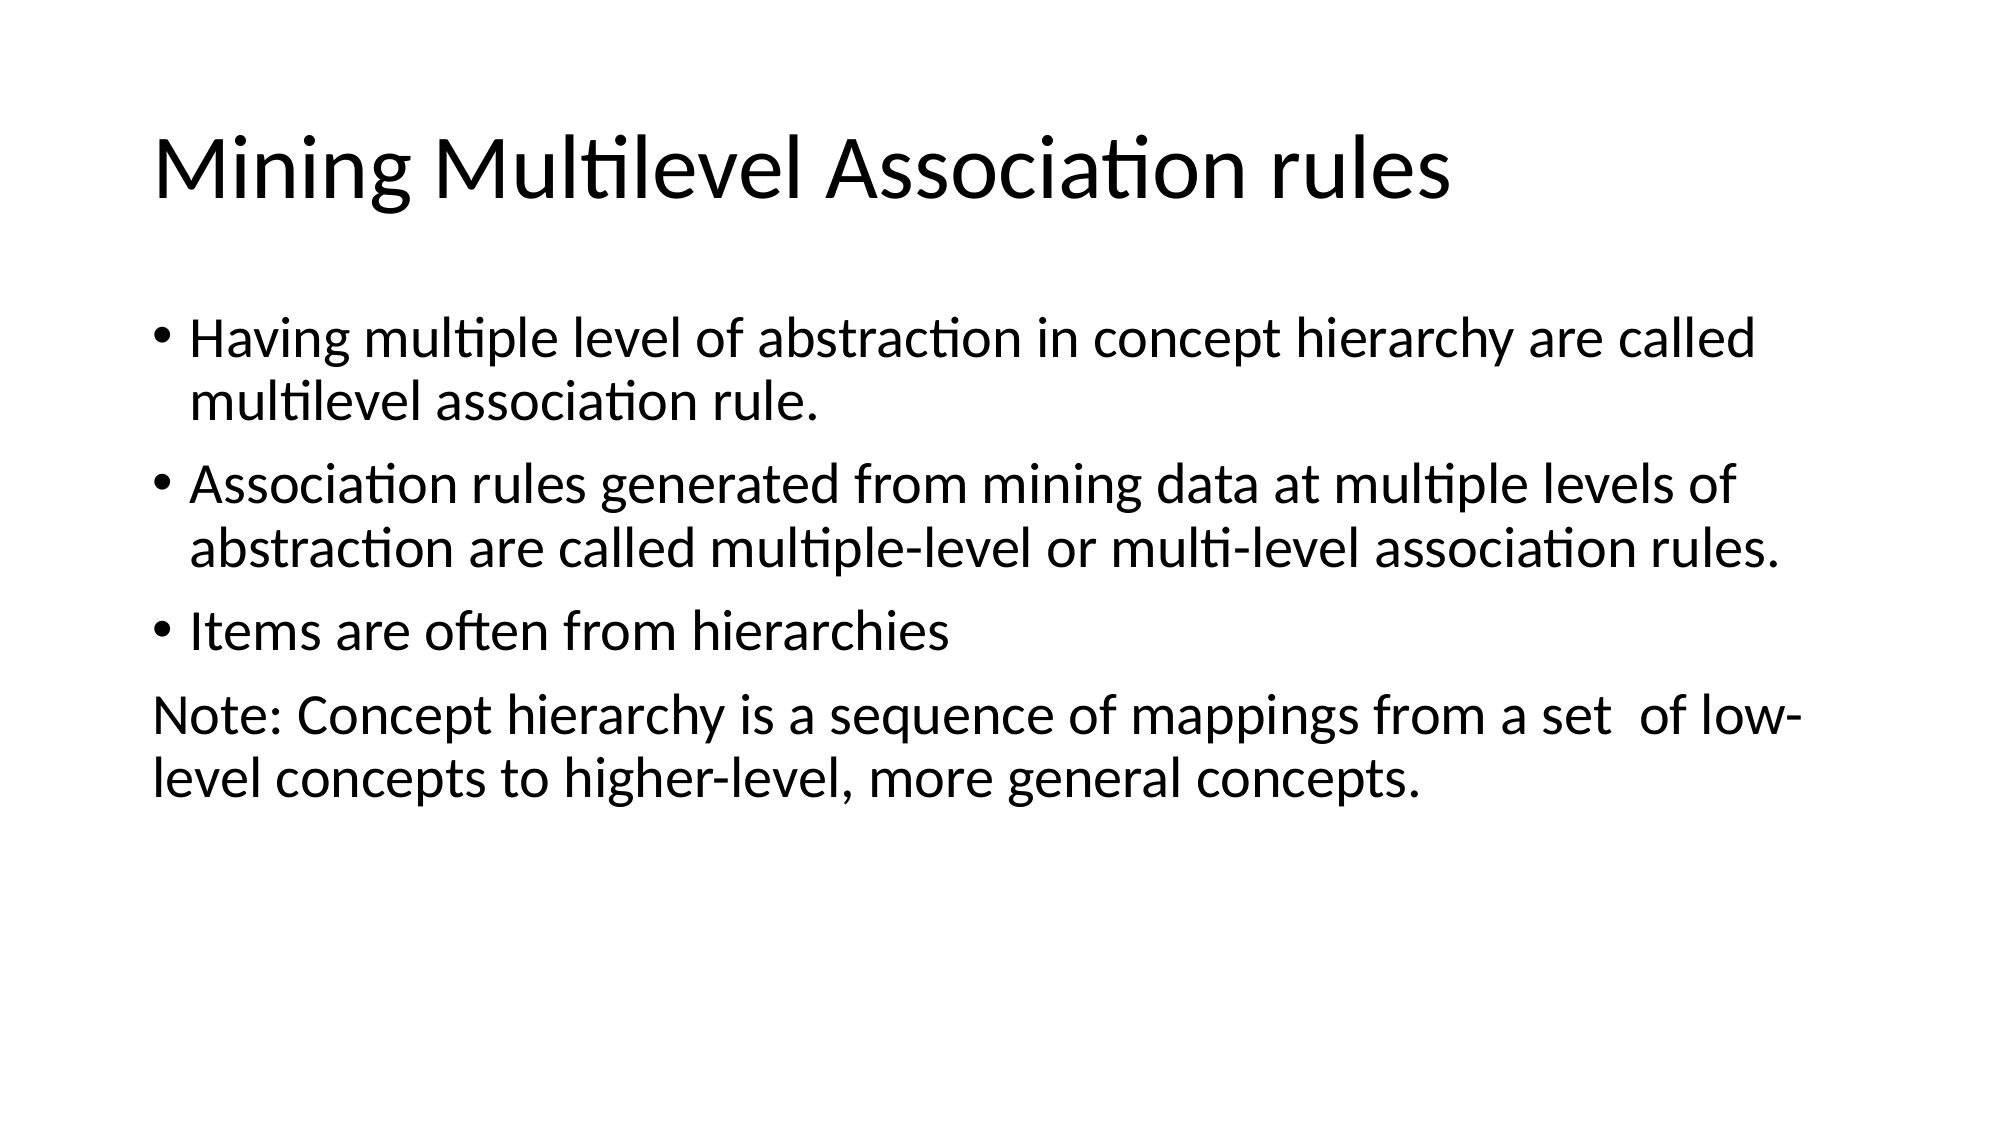

# Mining Multilevel Association rules
Having multiple level of abstraction in concept hierarchy are called multilevel association rule.
Association rules generated from mining data at multiple levels of abstraction are called multiple-level or multi-level association rules.
Items are often from hierarchies
Note: Concept hierarchy is a sequence of mappings from a set  of low-level concepts to higher-level, more general concepts.